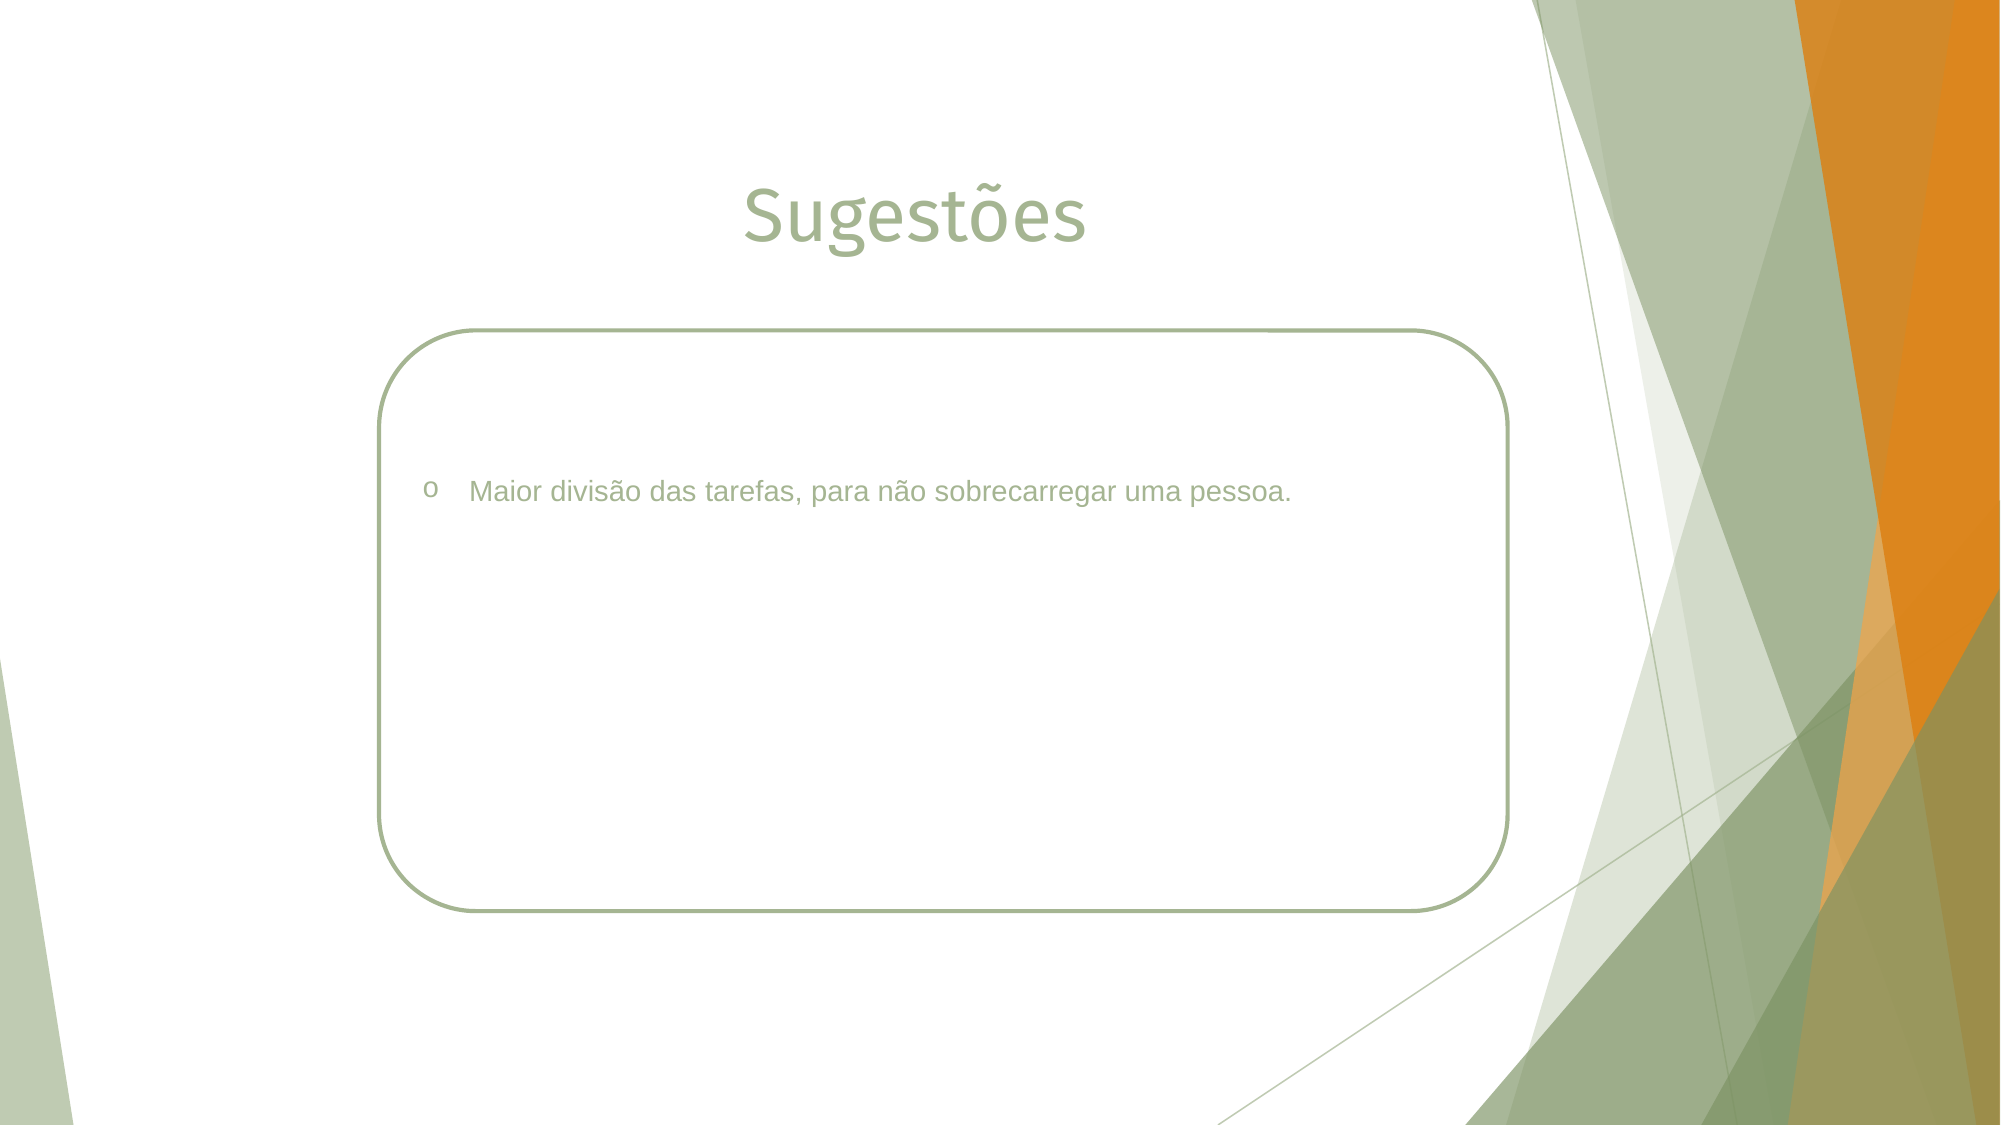

# Sugestões
Maior divisão das tarefas, para não sobrecarregar uma pessoa.